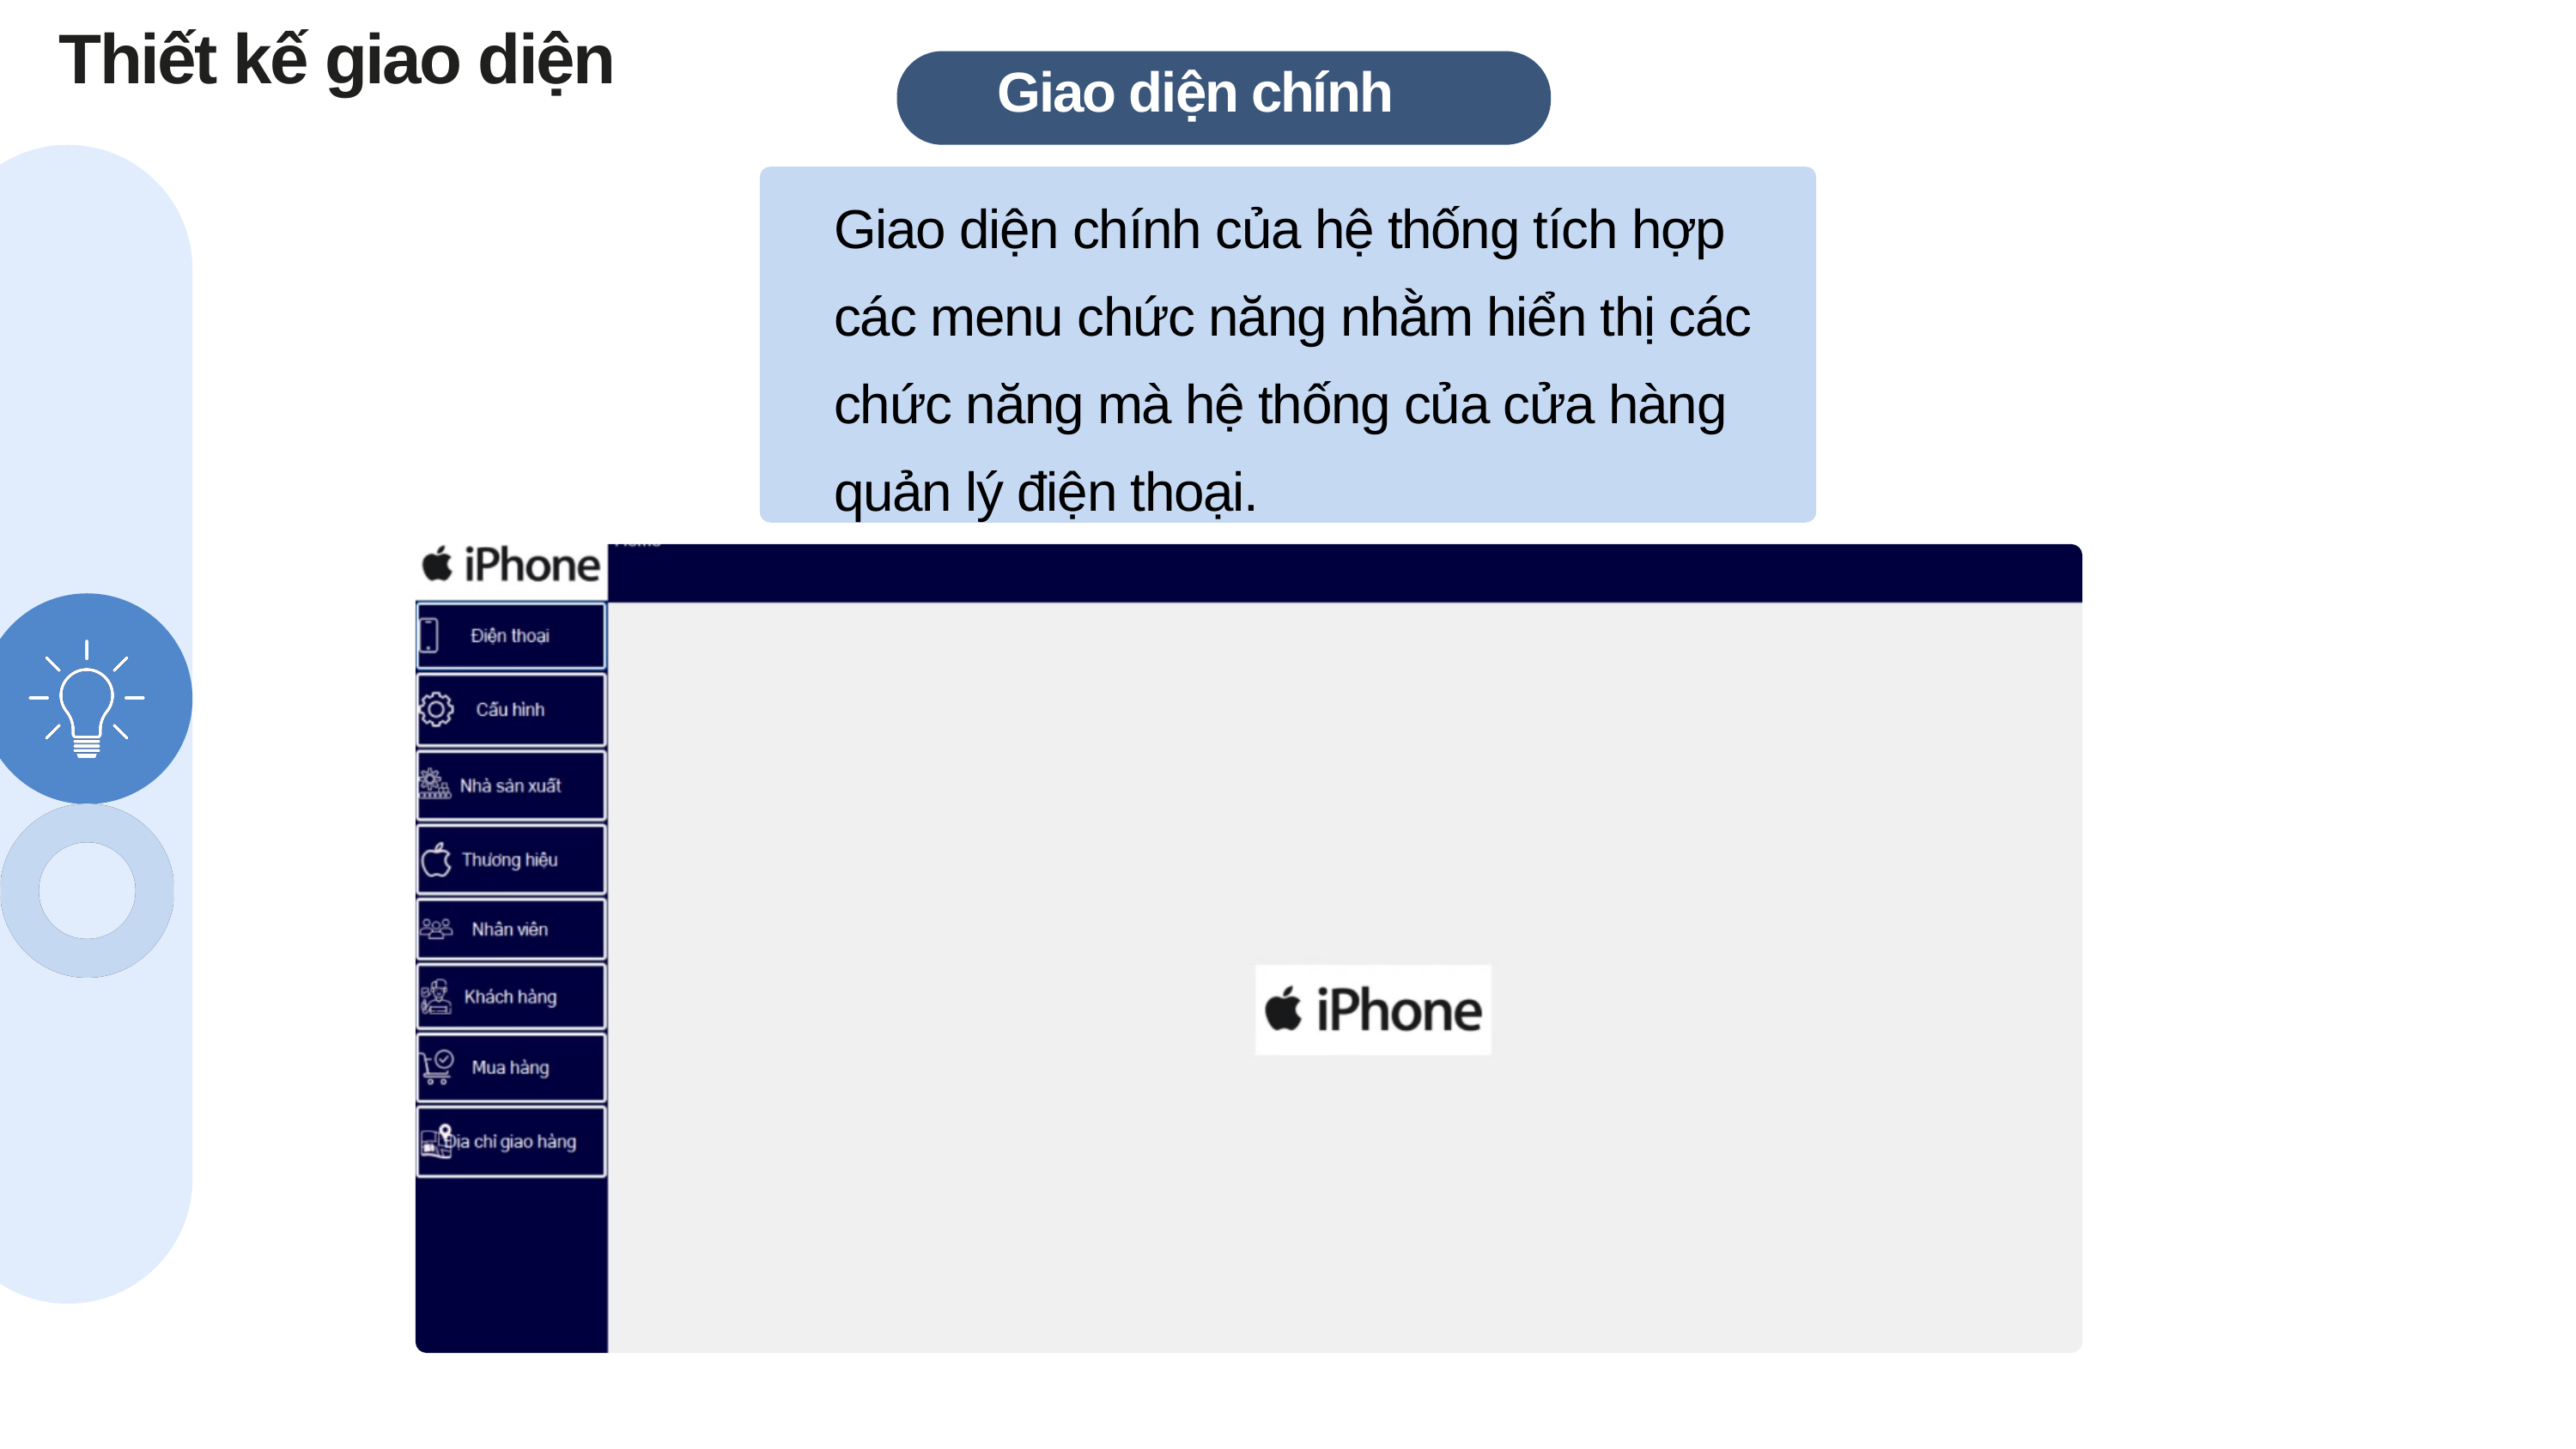

Thiết kế giao diện

Giao diện chính

Giao diện chính của hệ thống tích hợp các menu chức năng nhằm hiển thị các chức năng mà hệ thống của cửa hàng quản lý điện thoại.